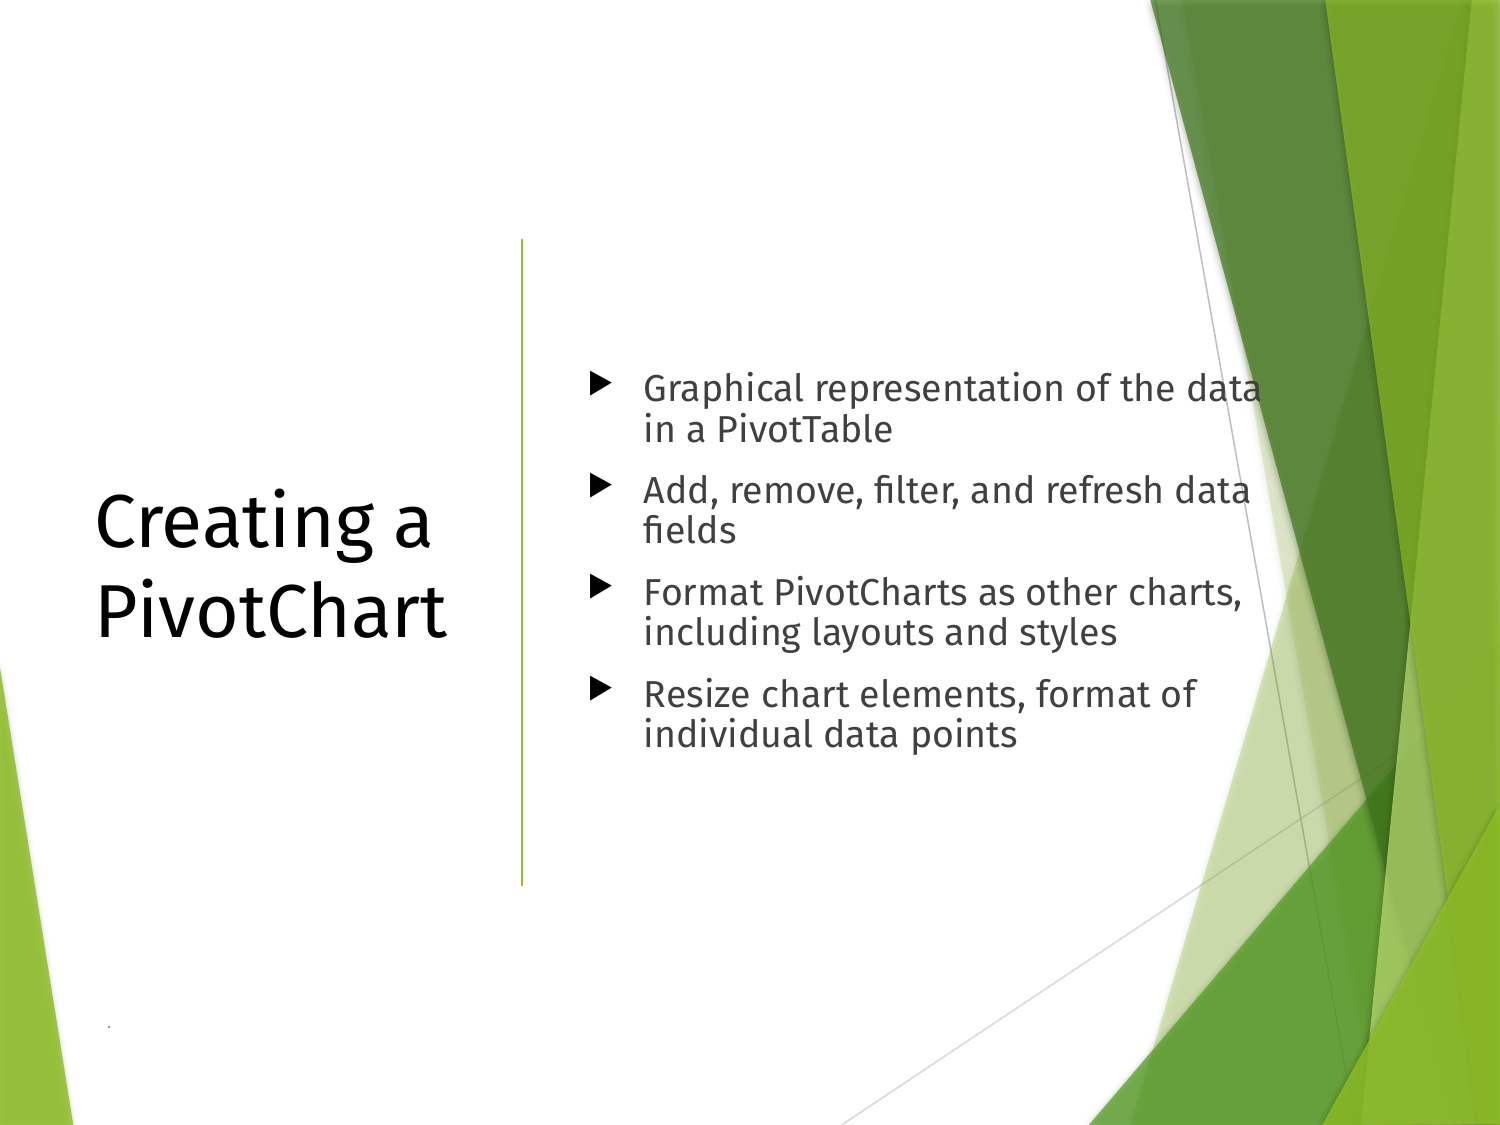

# Creating a PivotChart
Graphical representation of the data in a PivotTable
Add, remove, filter, and refresh data fields
Format PivotCharts as other charts, including layouts and styles
Resize chart elements, format of individual data points
  .